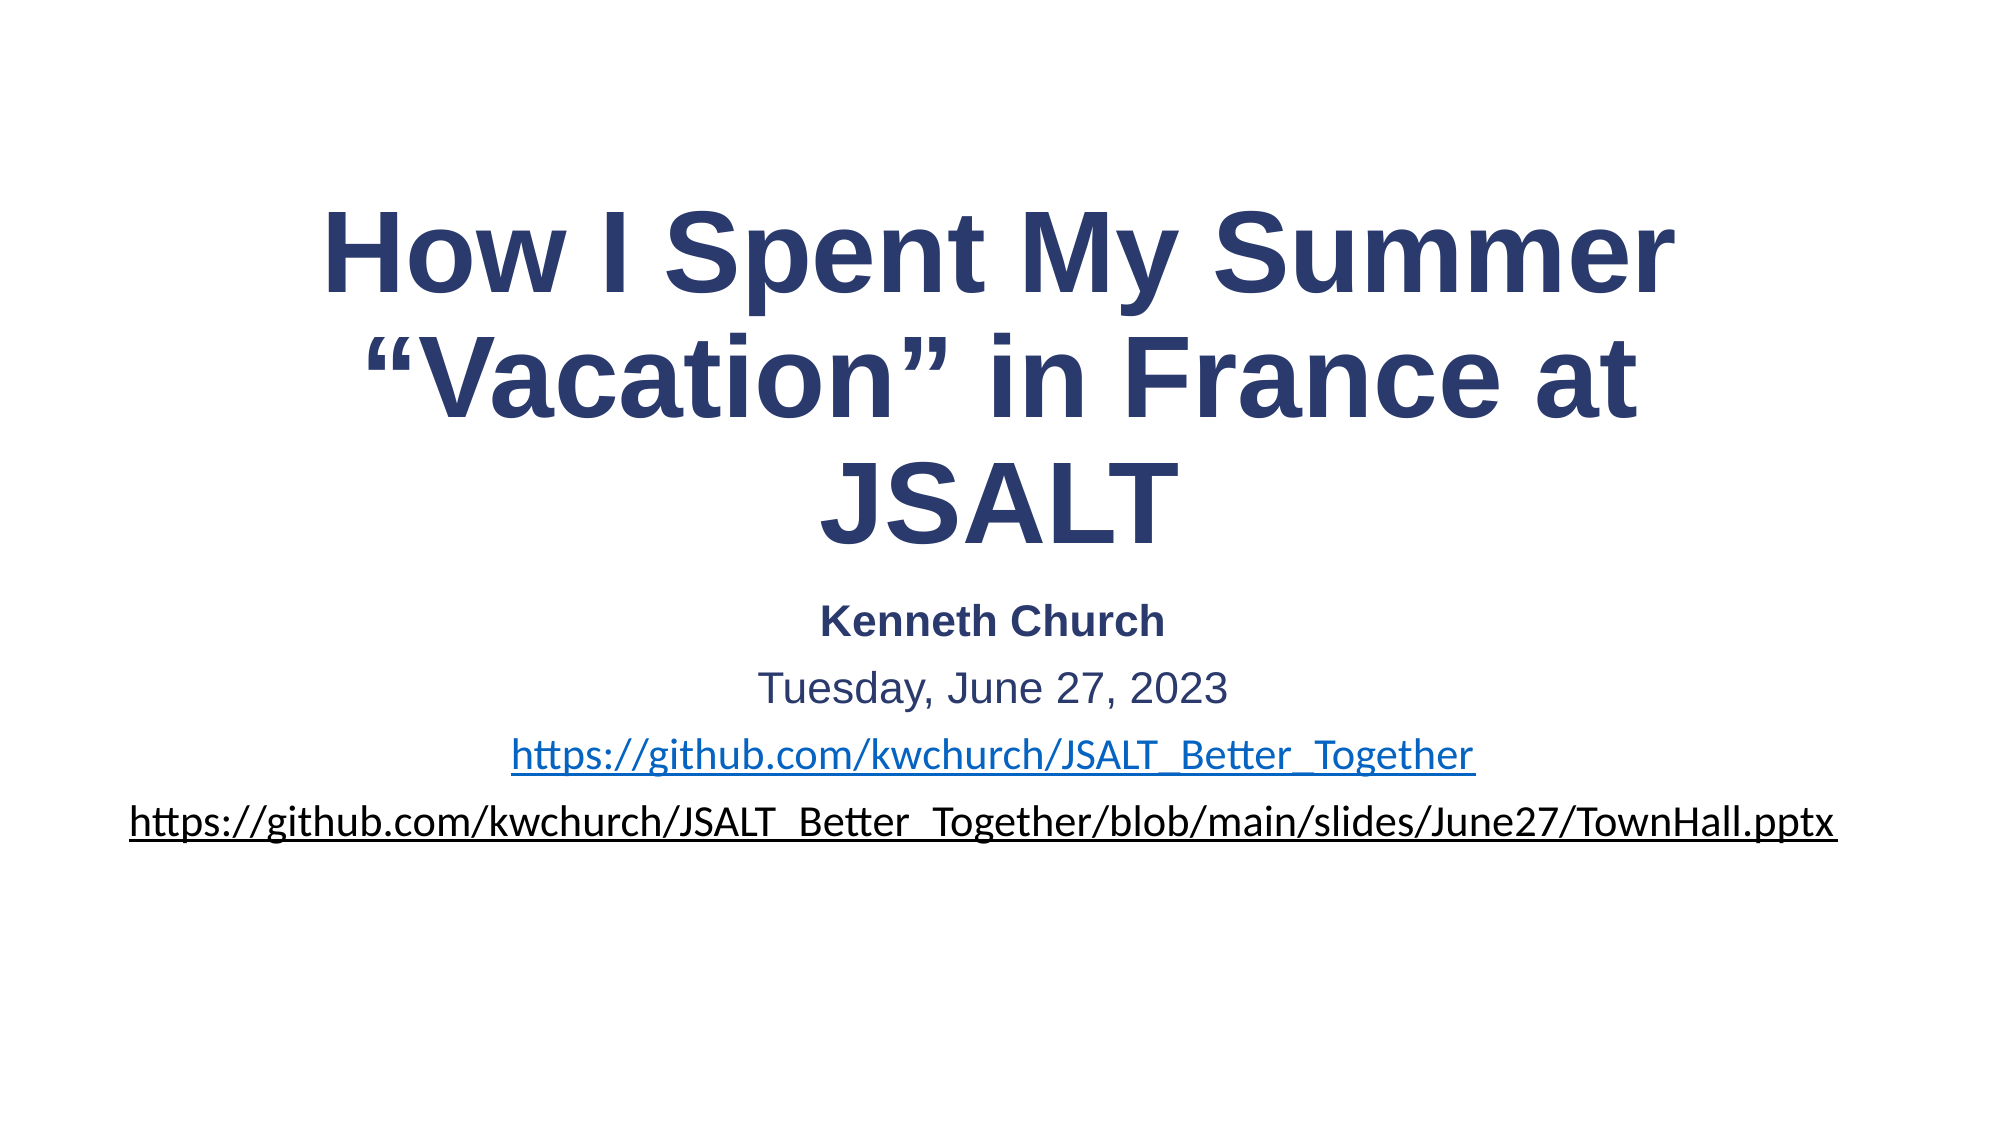

# How I Spent My Summer “Vacation” in France at JSALT
Kenneth Church
Tuesday, June 27, 2023
https://github.com/kwchurch/JSALT_Better_Together
https://github.com/kwchurch/JSALT_Better_Together/blob/main/slides/June27/TownHall.pptx